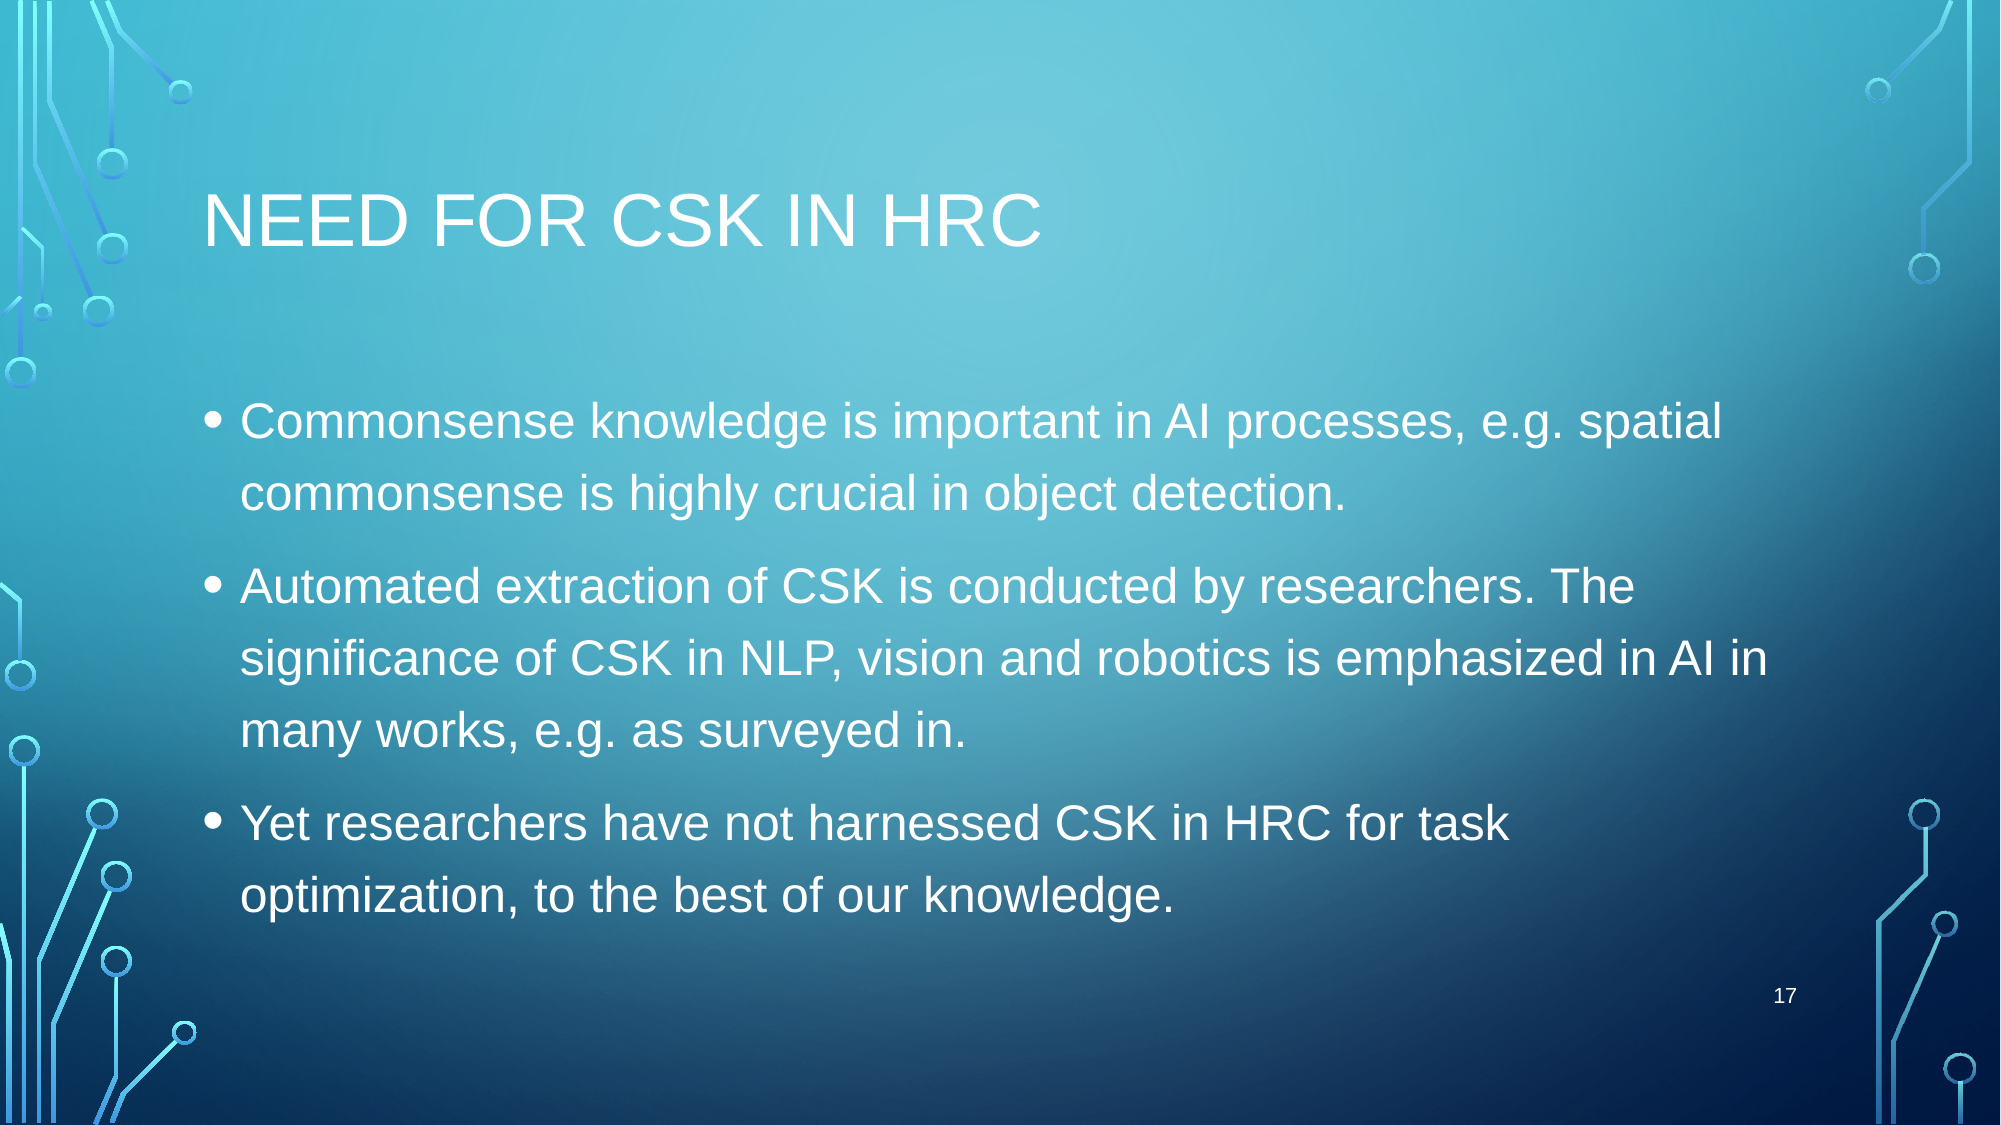

# Need For CSK in HRC
Commonsense knowledge is important in AI processes, e.g. spatial commonsense is highly crucial in object detection.
Automated extraction of CSK is conducted by researchers. The significance of CSK in NLP, vision and robotics is emphasized in AI in many works, e.g. as surveyed in.
Yet researchers have not harnessed CSK in HRC for task optimization, to the best of our knowledge.
17